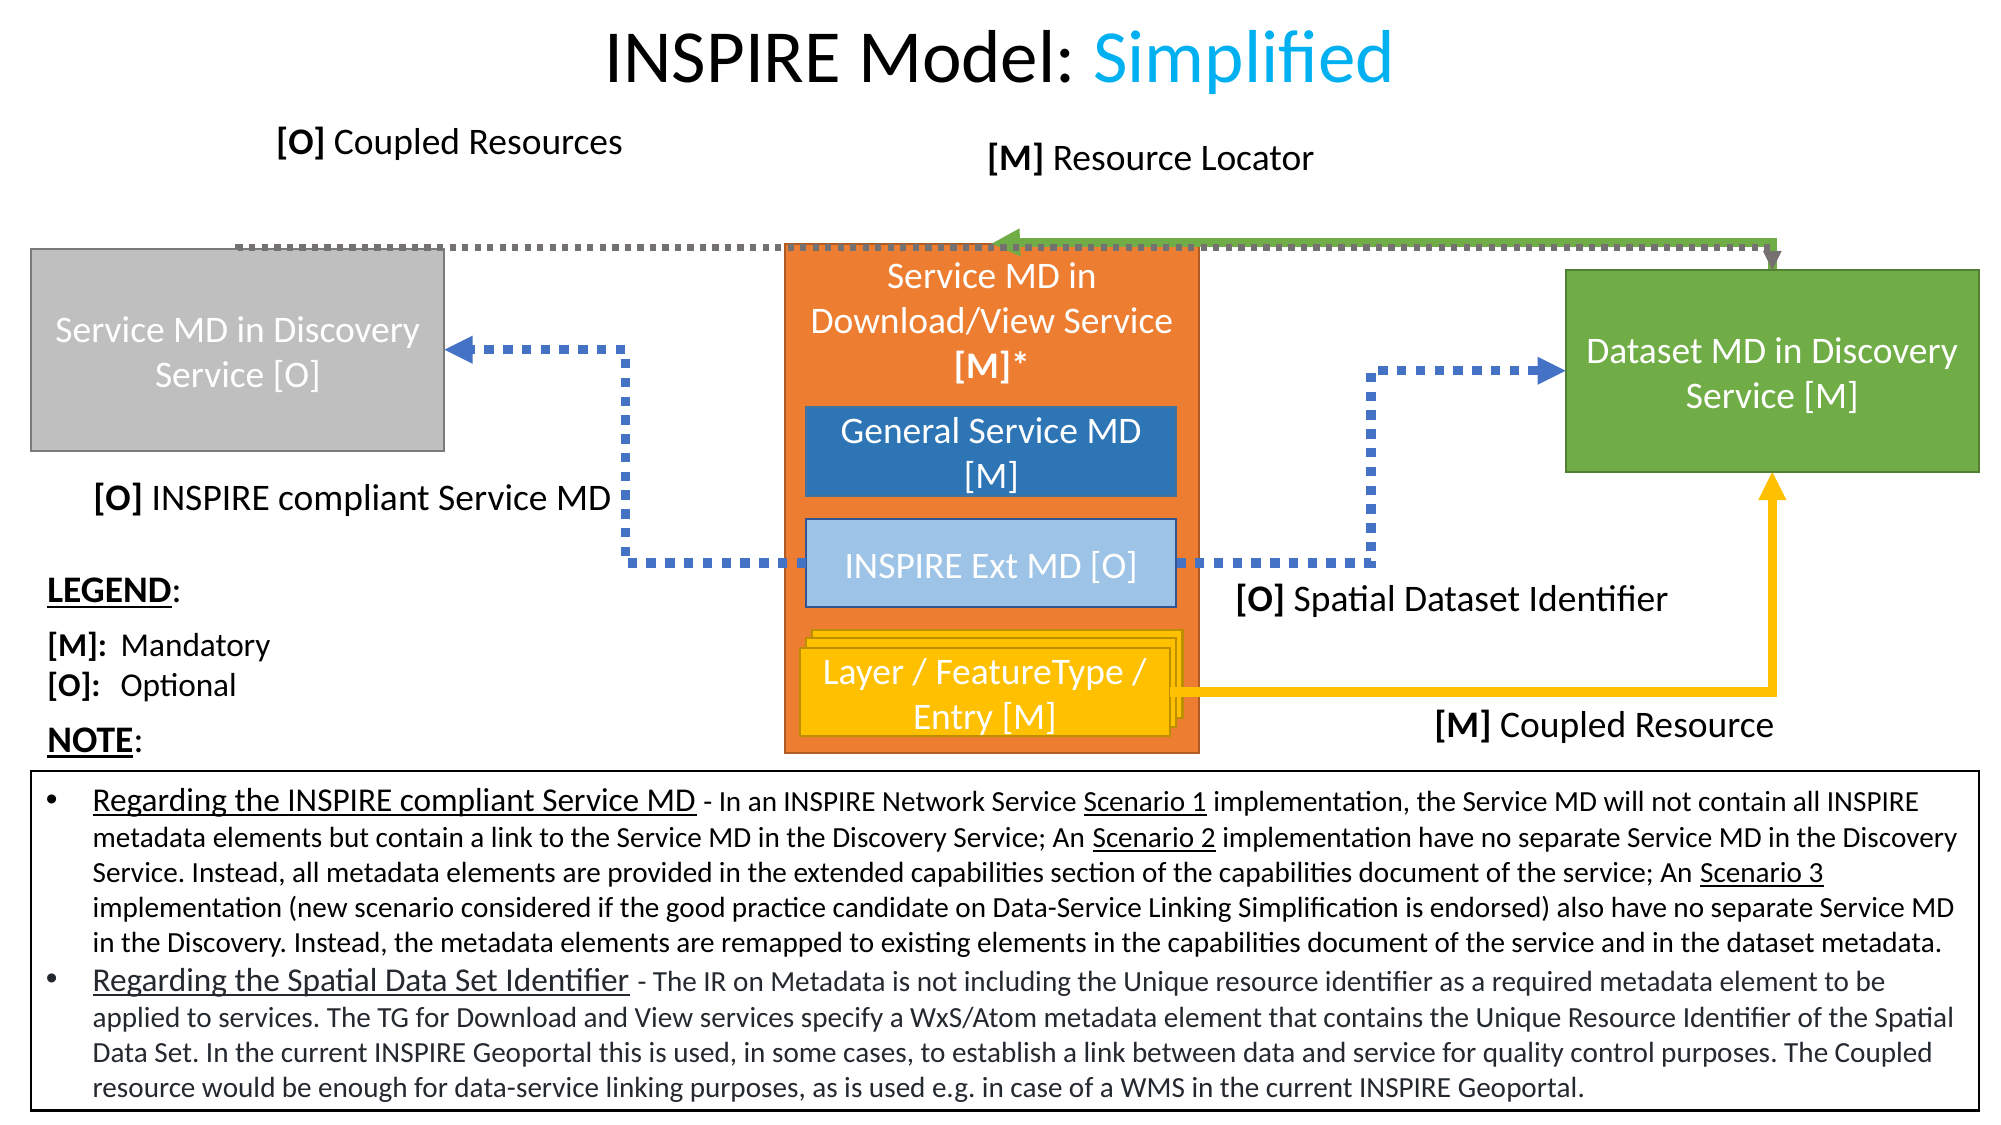

INSPIRE Model: Simplified
[O] Coupled Resources
[M] Resource Locator
Service MD in Download/View Service [M]*
Service MD in Discovery Service [O]
Dataset MD in Discovery Service [M]
General Service MD [M]
[O] INSPIRE compliant Service MD
INSPIRE Ext MD [O]
LEGEND:
[M]:	Mandatory
[O]:	Optional
NOTE:
[O] Spatial Dataset Identifier

Layer / FeatureType / Entry [M]
[M] Coupled Resource
Regarding the INSPIRE compliant Service MD - In an INSPIRE Network Service Scenario 1 implementation, the Service MD will not contain all INSPIRE metadata elements but contain a link to the Service MD in the Discovery Service; An Scenario 2 implementation have no separate Service MD in the Discovery Service. Instead, all metadata elements are provided in the extended capabilities section of the capabilities document of the service; An Scenario 3 implementation (new scenario considered if the good practice candidate on Data-Service Linking Simplification is endorsed) also have no separate Service MD in the Discovery. Instead, the metadata elements are remapped to existing elements in the capabilities document of the service and in the dataset metadata.
Regarding the Spatial Data Set Identifier - The IR on Metadata is not including the Unique resource identifier as a required metadata element to be applied to services. The TG for Download and View services specify a WxS/Atom metadata element that contains the Unique Resource Identifier of the Spatial Data Set. In the current INSPIRE Geoportal this is used, in some cases, to establish a link between data and service for quality control purposes. The Coupled resource would be enough for data-service linking purposes, as is used e.g. in case of a WMS in the current INSPIRE Geoportal.